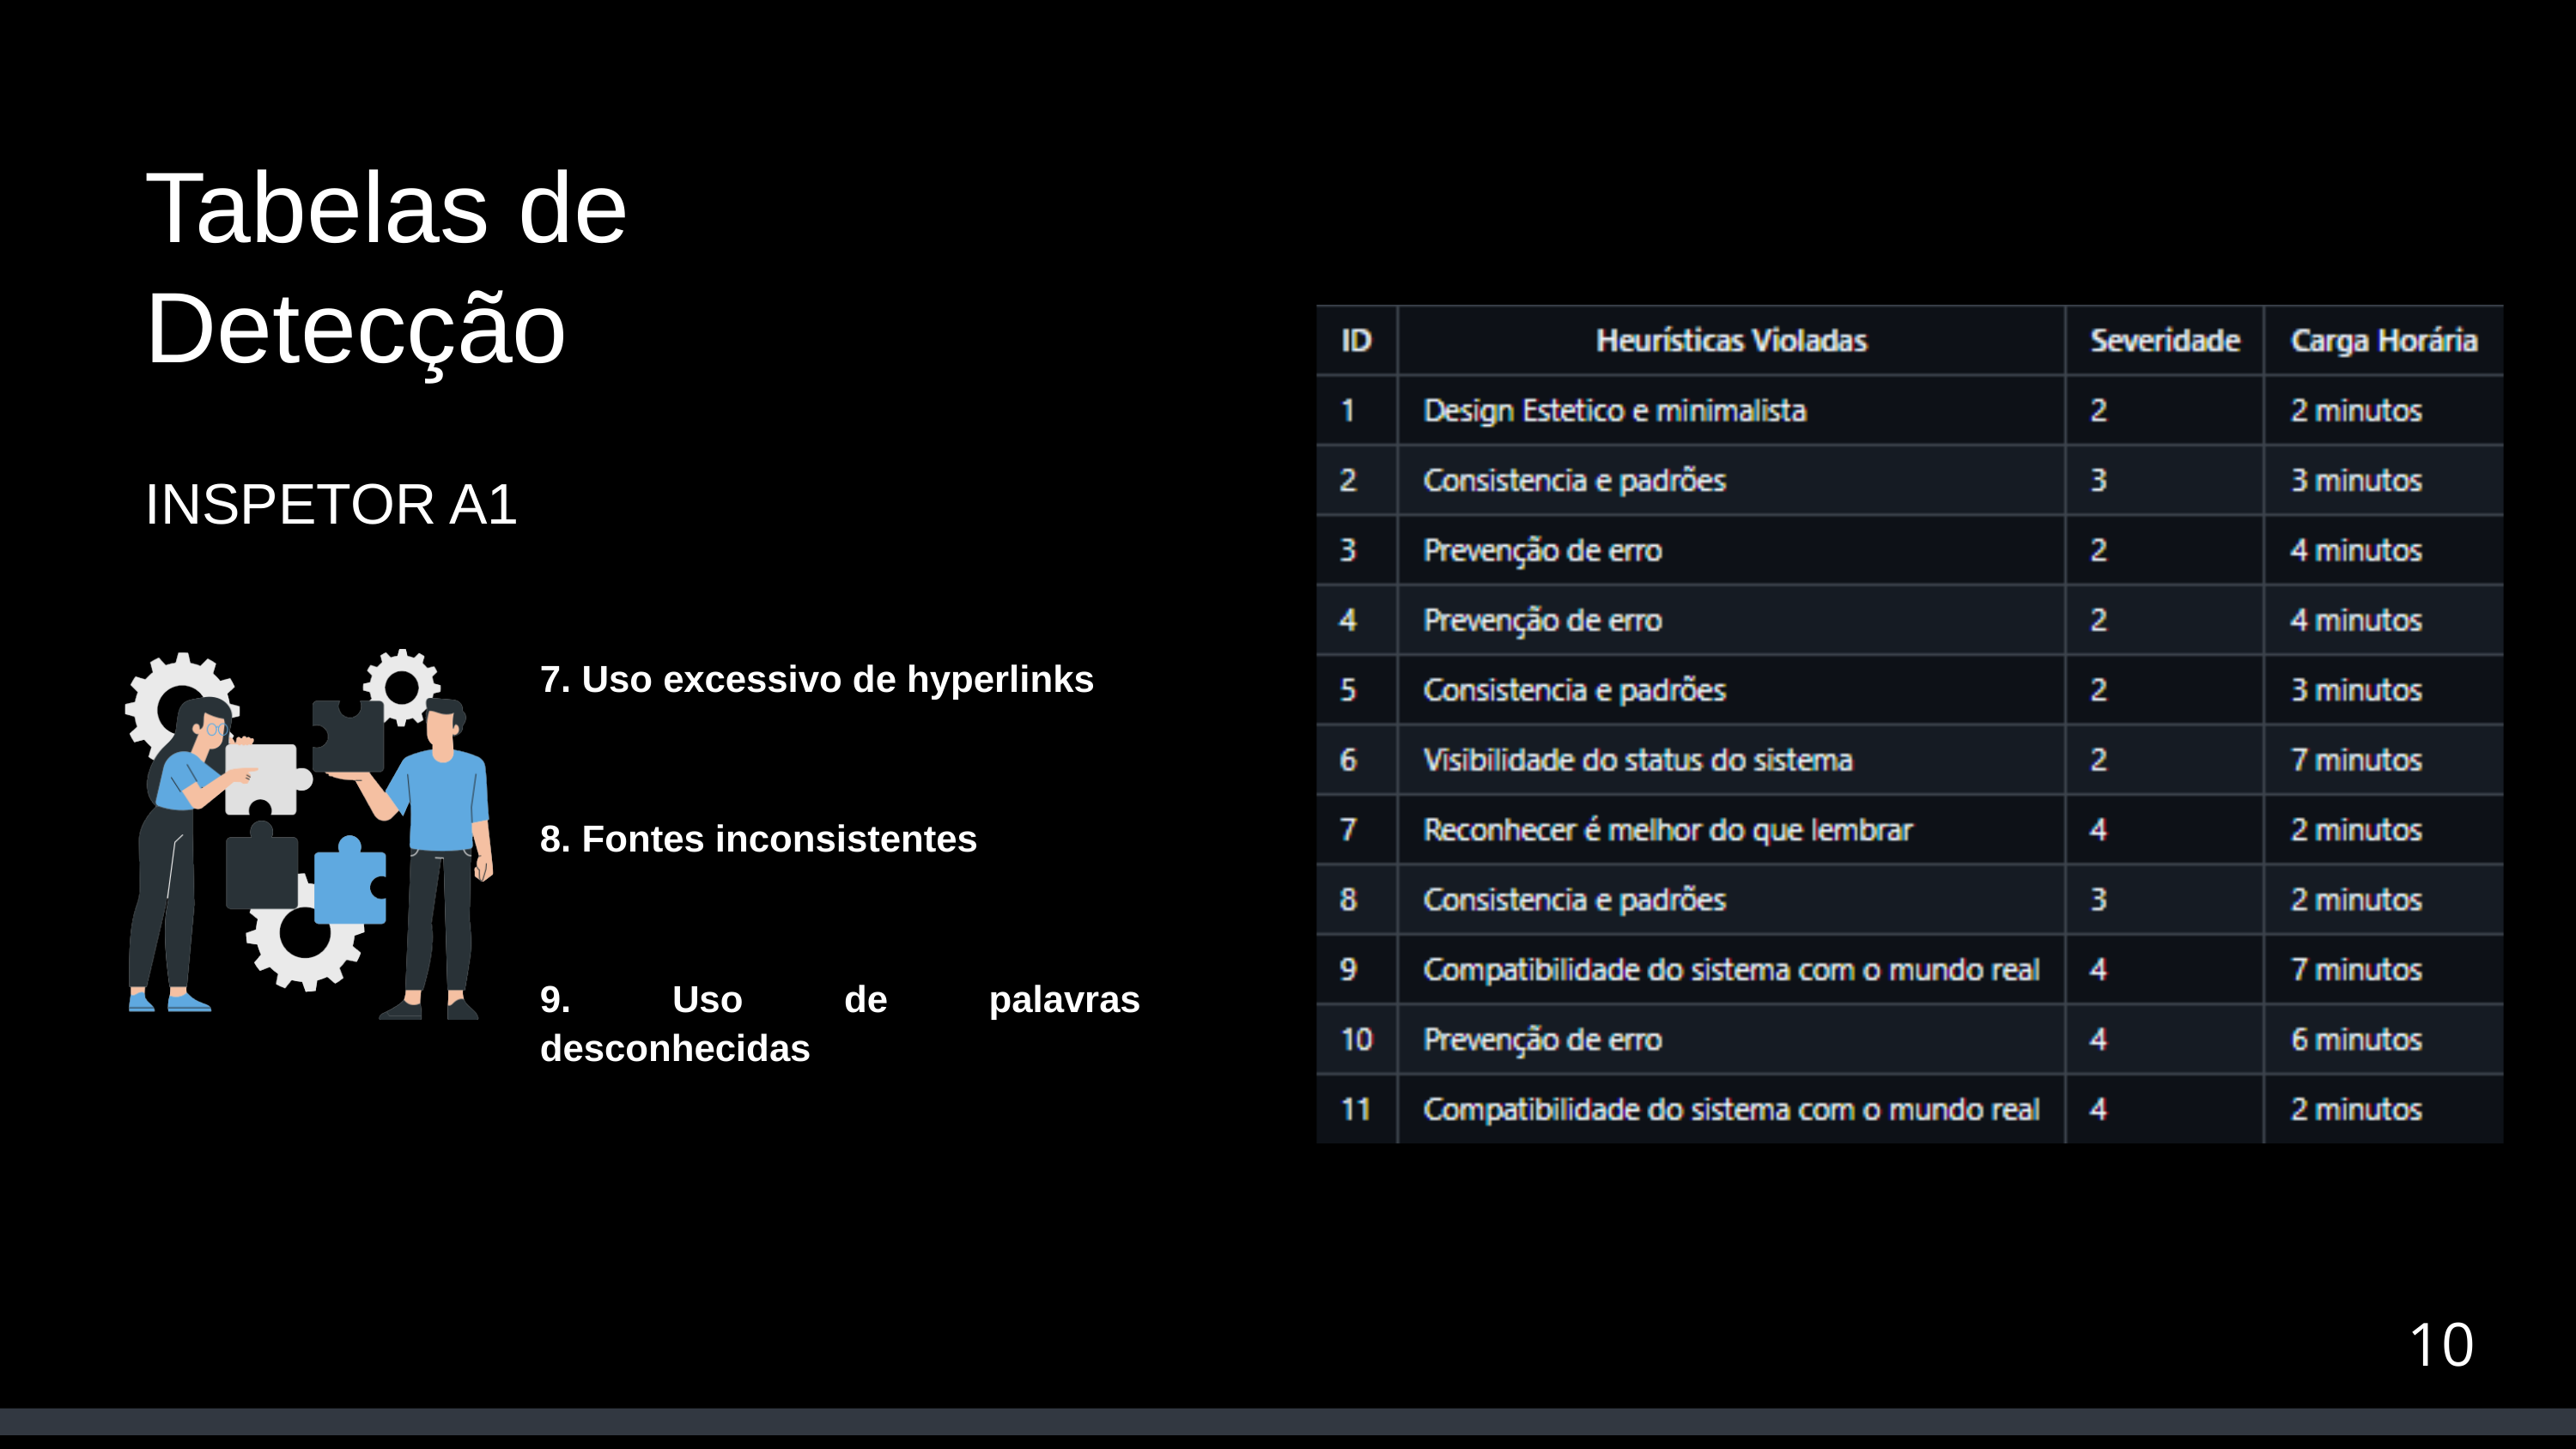

Tabelas de Detecção

INSPETOR A1

7. Uso excessivo de hyperlinks
8. Fontes inconsistentes
9. Uso de palavras desconhecidas
10